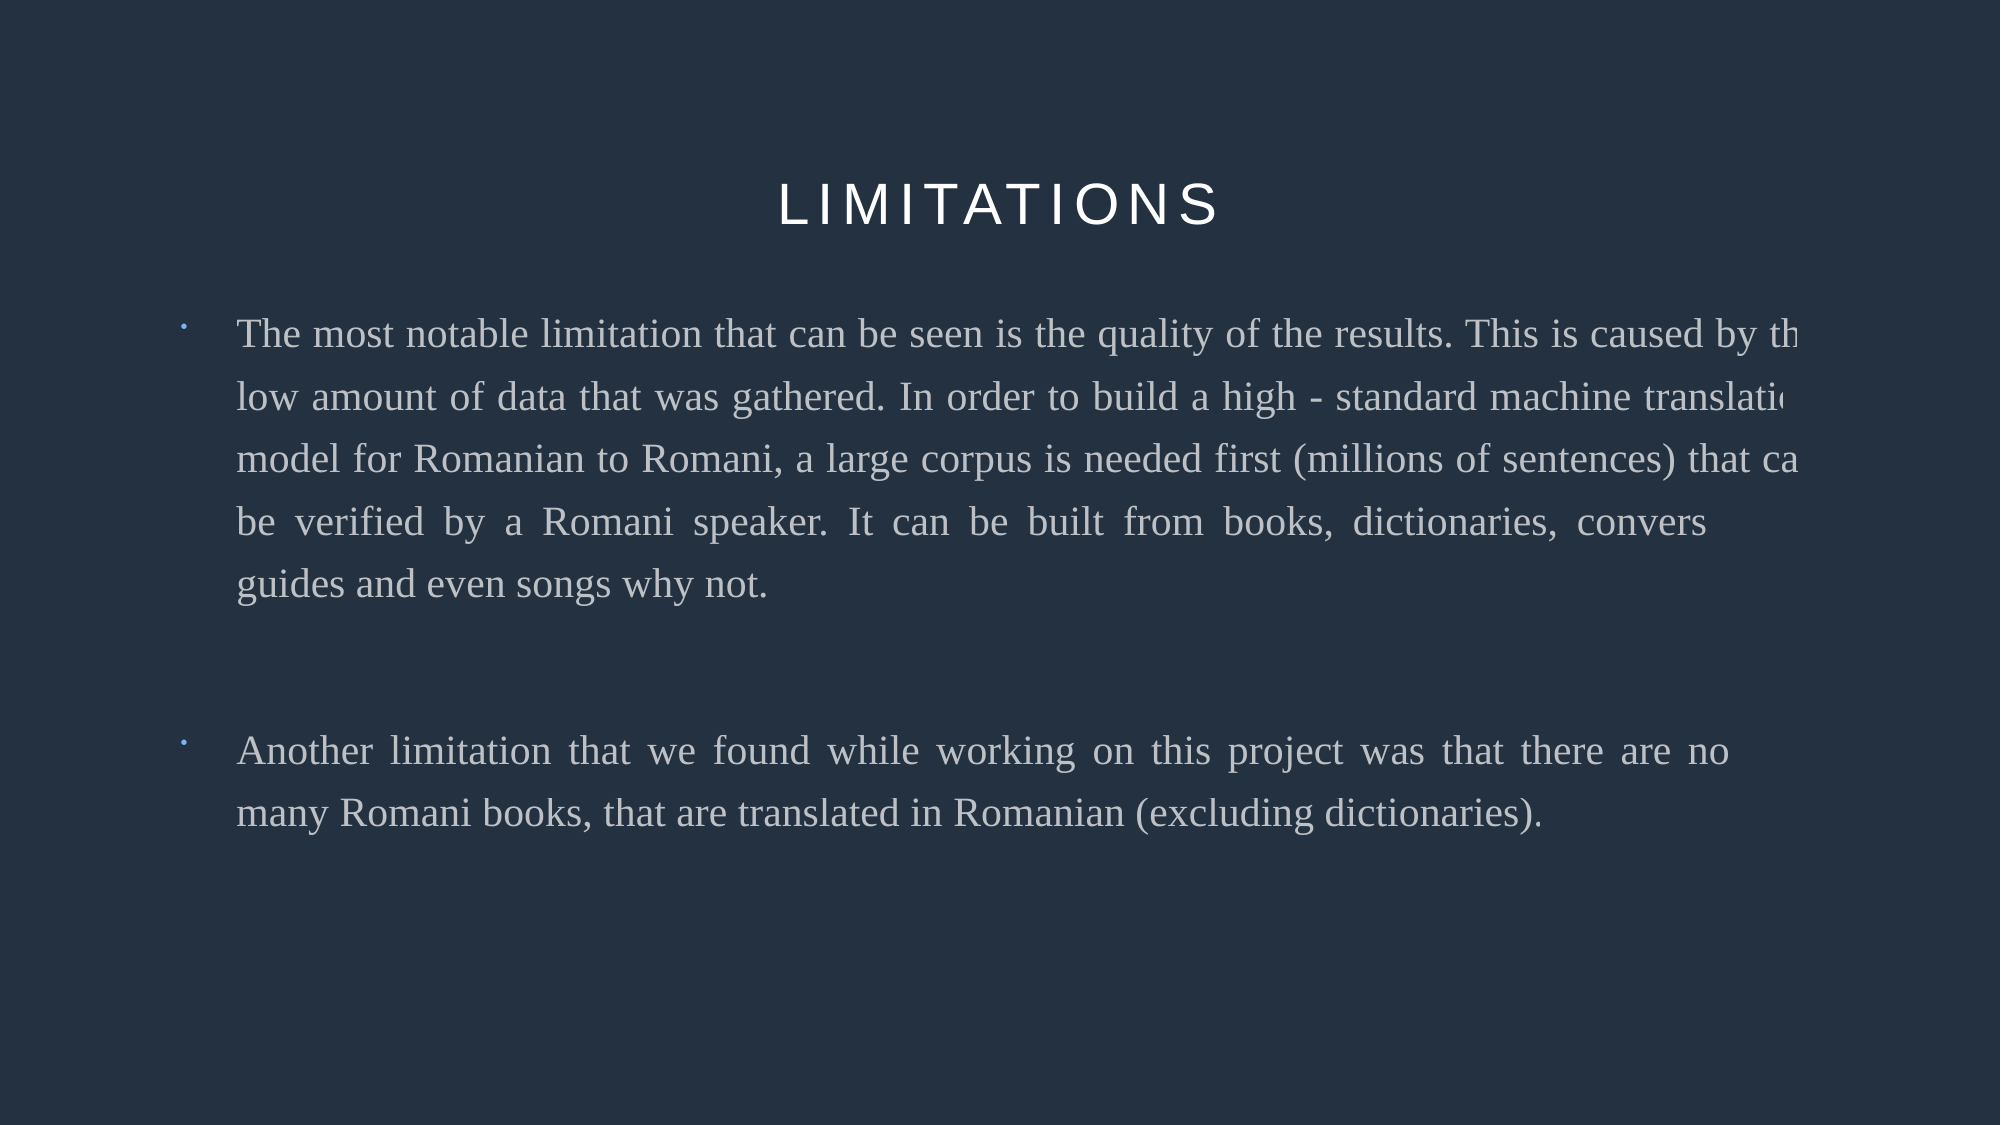

# LIMITATIONS
The most notable limitation that can be seen is the quality of the results. This is caused by the low amount of data that was gathered. In order to build a high - standard machine translation model for Romanian to Romani, a large corpus is needed first (millions of sentences) that can be verified by a Romani speaker. It can be built from books, dictionaries, conversational guides and even songs why not.

Another limitation that we found while working on this project was that there are not that many Romani books, that are translated in Romanian (excluding dictionaries).